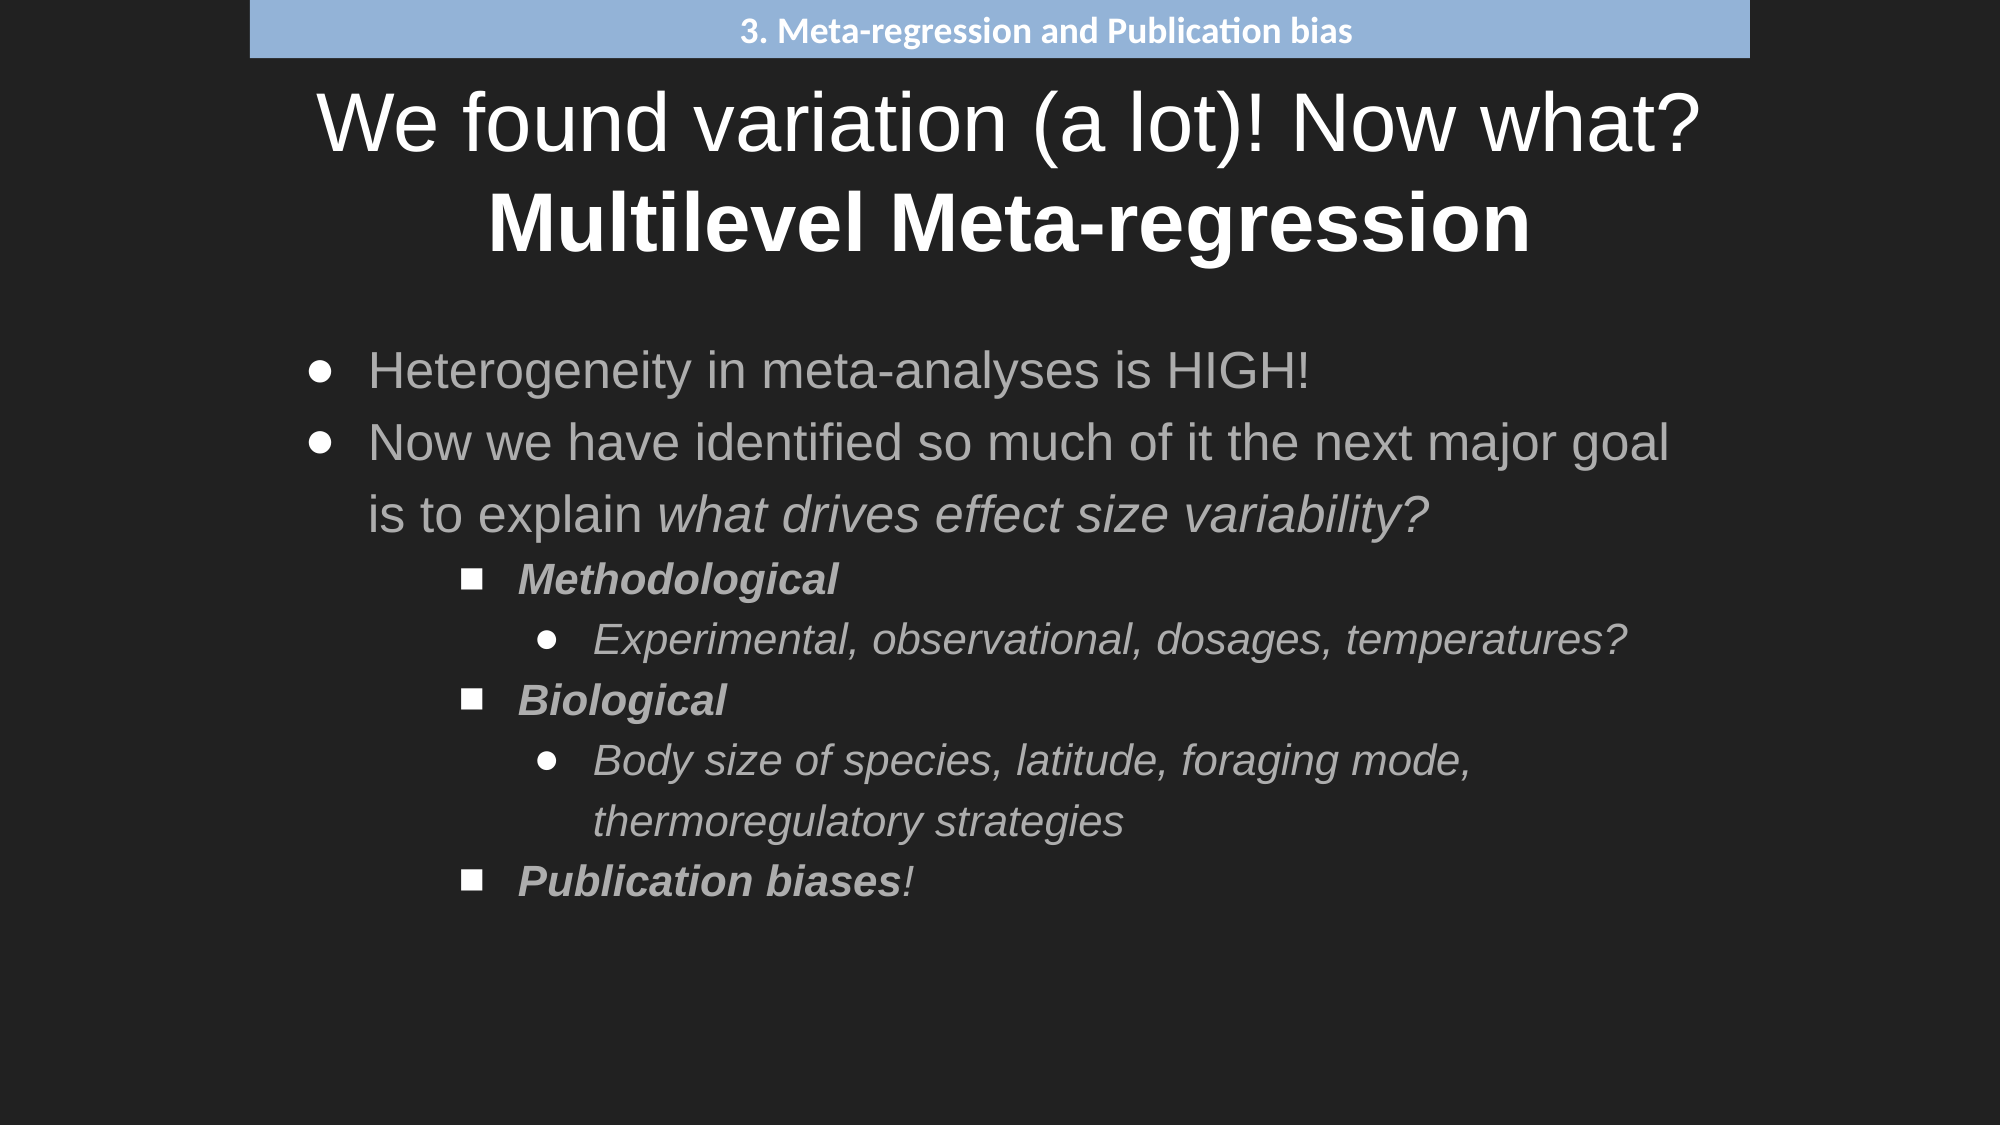

3. Meta-regression and Publication bias
# We found variation (a lot)! Now what? Multilevel Meta-regression
Heterogeneity in meta-analyses is HIGH!
Now we have identified so much of it the next major goal is to explain what drives effect size variability?
Methodological
Experimental, observational, dosages, temperatures?
Biological
Body size of species, latitude, foraging mode, thermoregulatory strategies
Publication biases!